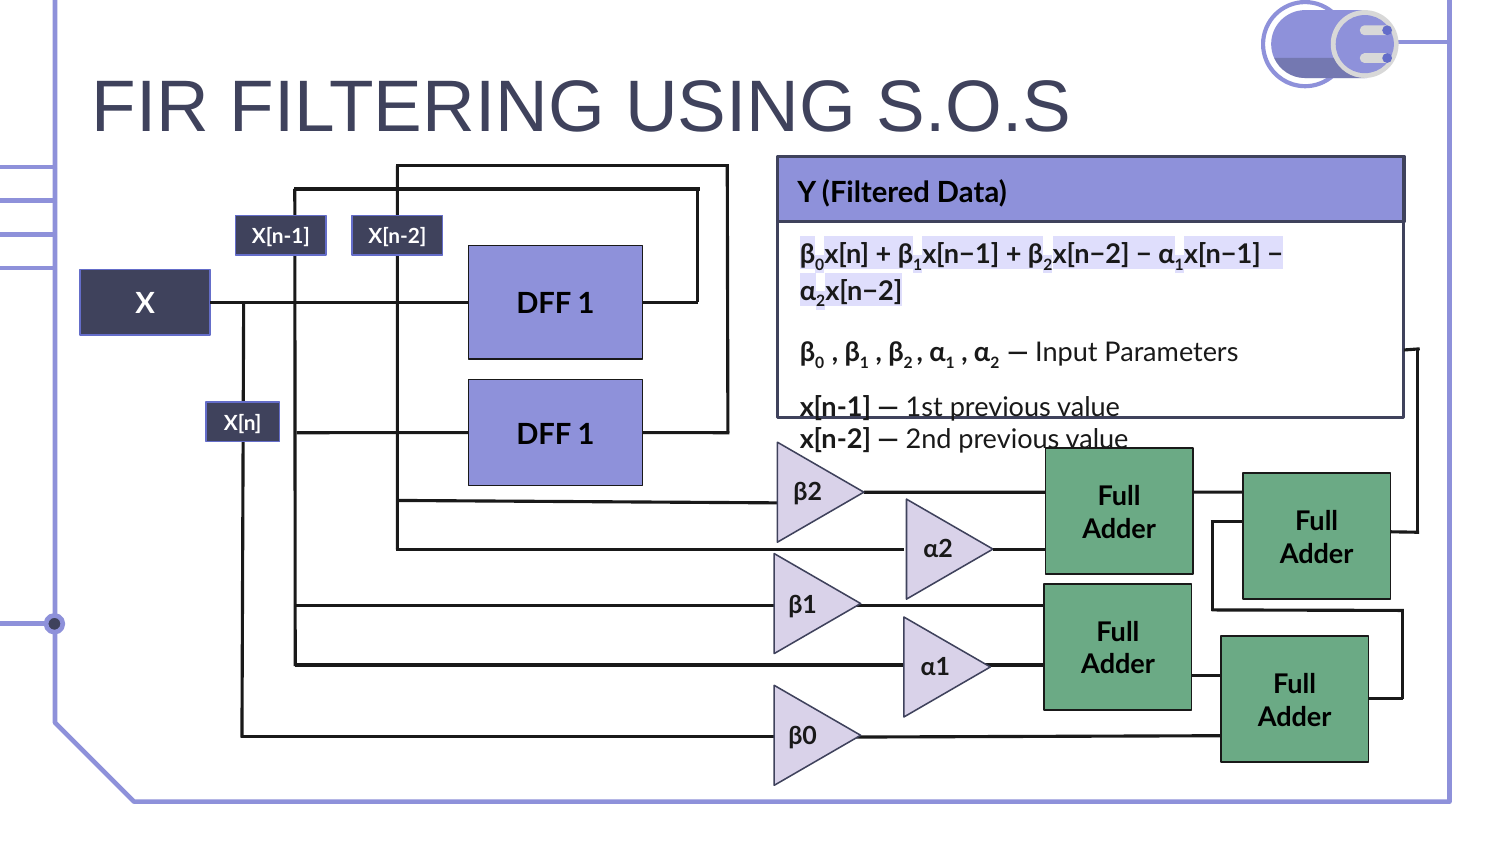

# FIR FILTERING USING S.O.S

Y (Filtered Data)
X[n-2]
X[n-1]
β0​x[n] + β1​x[n−1] + β2​x[n−2] − α1​x[n−1] − α2x[n−2]

β0  ​, β1​ , β2 ​, α1​ , α2  — Input Parameters

x[n-1] — 1st previous value
x[n-2] — 2nd previous value

DFF 1
X
DFF 1
X[n]
Full Adder

β2
Full Adder

α2

β1
Full Adder

Full Adder
α1

β0